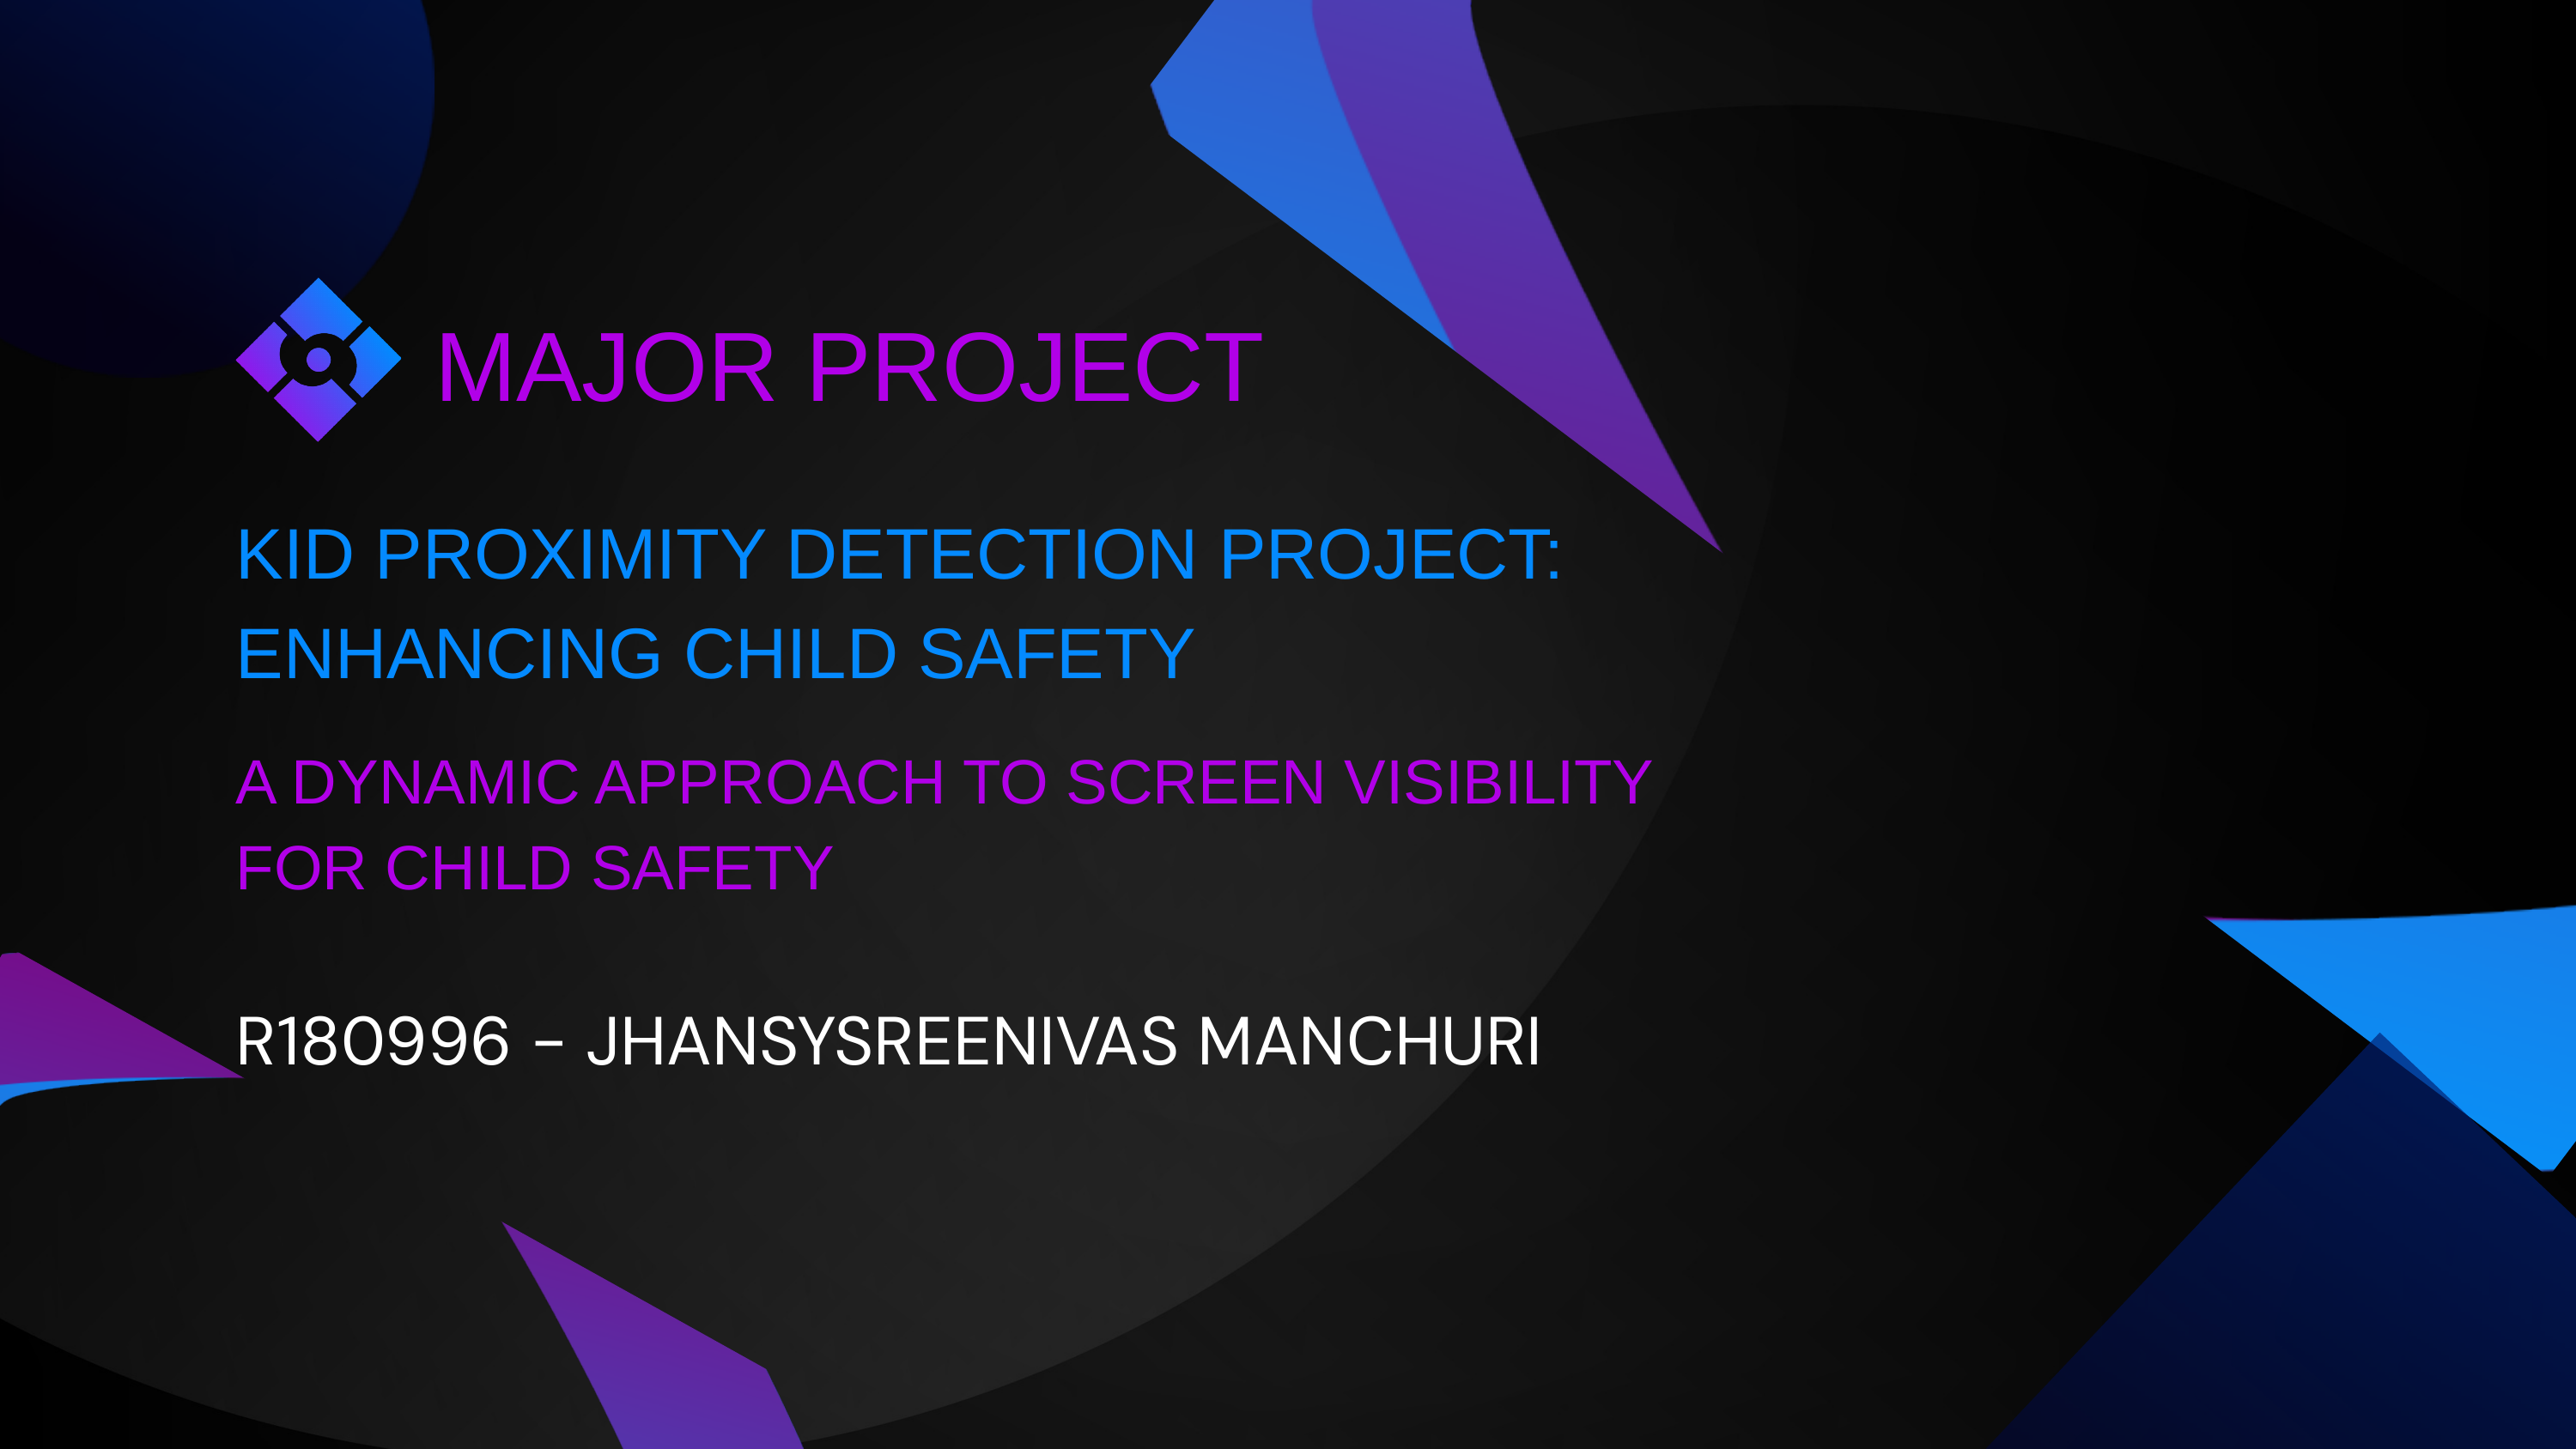

MAJOR PROJECT
KID PROXIMITY DETECTION PROJECT: ENHANCING CHILD SAFETY
A DYNAMIC APPROACH TO SCREEN VISIBILITY FOR CHILD SAFETY
R180996 - JHANSYSREENIVAS MANCHURI